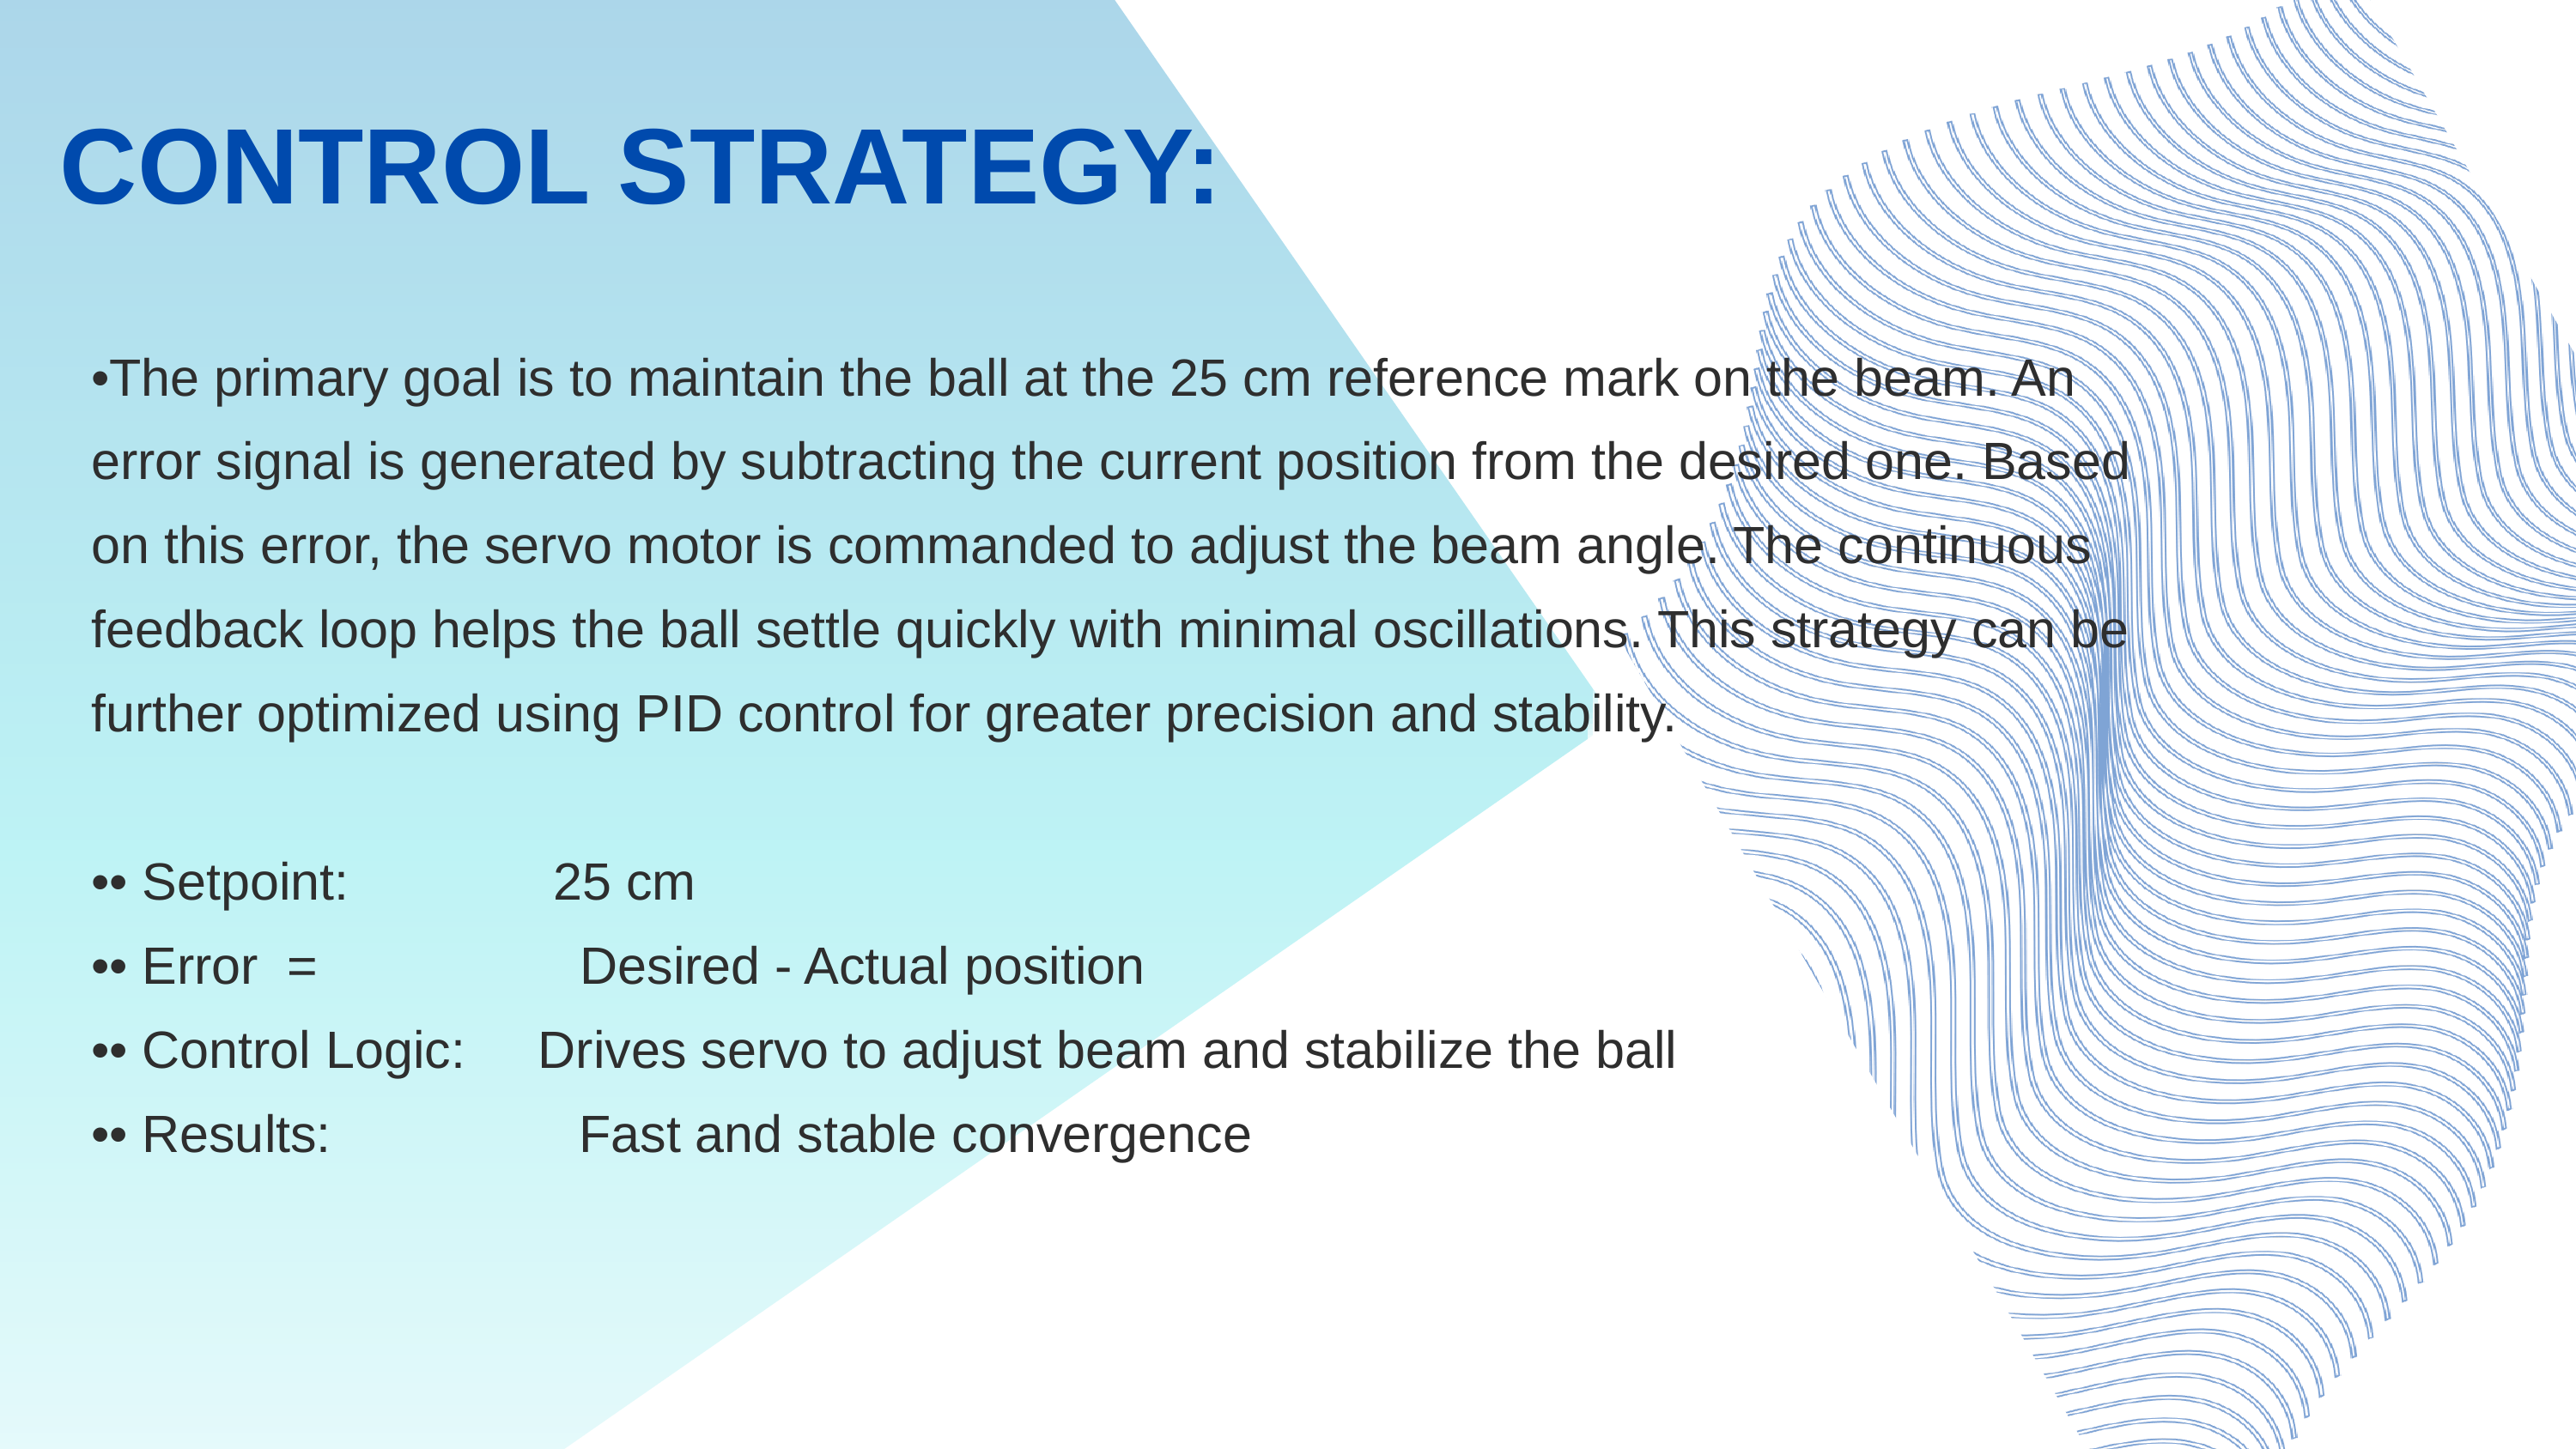

CONTROL STRATEGY:
•The primary goal is to maintain the ball at the 25 cm reference mark on the beam. An error signal is generated by subtracting the current position from the desired one. Based on this error, the servo motor is commanded to adjust the beam angle. The continuous feedback loop helps the ball settle quickly with minimal oscillations. This strategy can be further optimized using PID control for greater precision and stability.

•• Setpoint:              25 cm
•• Error  =                  Desired - Actual position
•• Control Logic:     Drives servo to adjust beam and stabilize the ball
•• Results:                 Fast and stable convergence